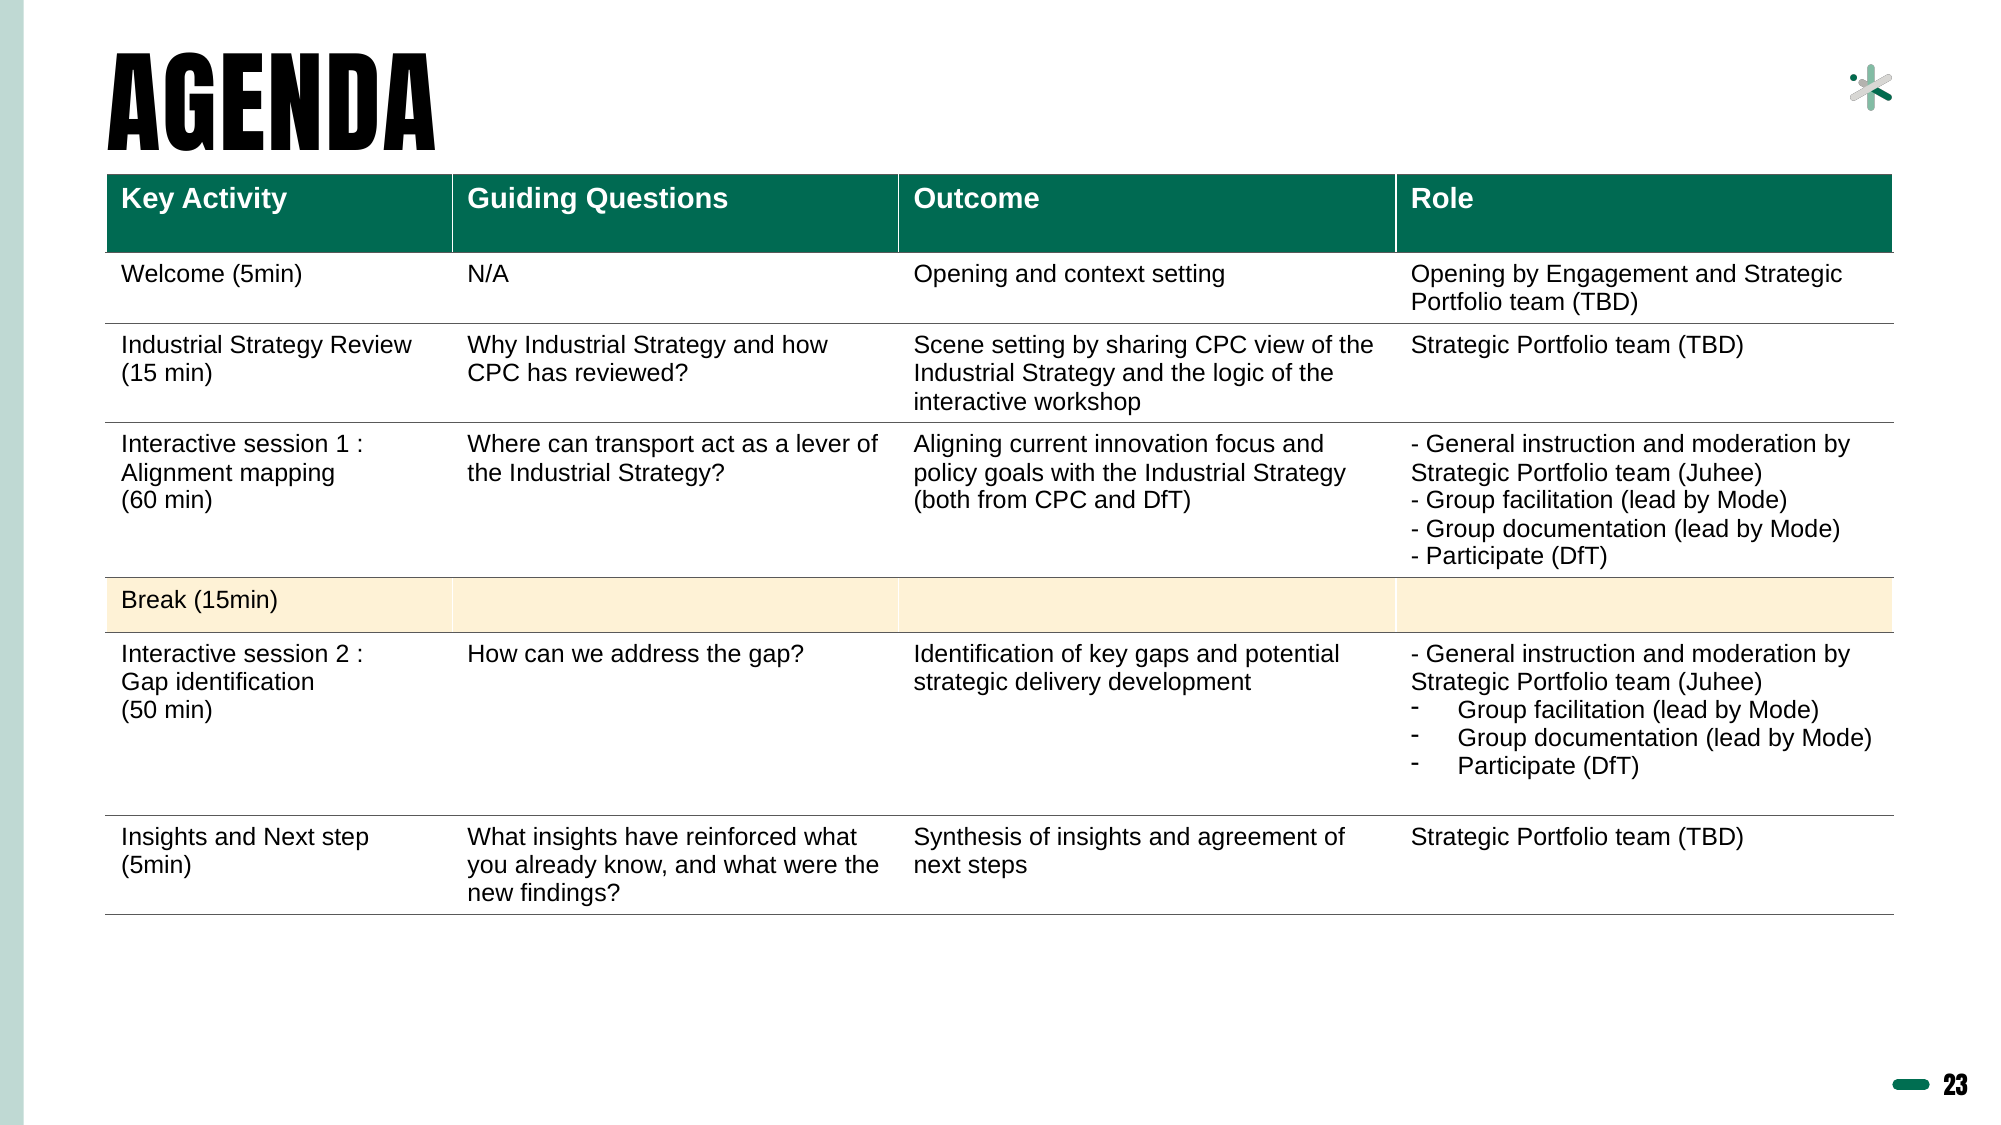

# Agenda

| Key Activity | Guiding Questions | Outcome | Role |
| --- | --- | --- | --- |
| Welcome (5min) | N/A | Opening and context setting | Opening by Engagement and Strategic Portfolio team (TBD) |
| Industrial Strategy Review (15 min) | Why Industrial Strategy and how CPC has reviewed? | Scene setting by sharing CPC view of the Industrial Strategy and the logic of the interactive workshop | Strategic Portfolio team (TBD) |
| Interactive session 1 : Alignment mapping (60 min) | Where can transport act as a lever of the Industrial Strategy? | Aligning current innovation focus and policy goals with the Industrial Strategy (both from CPC and DfT) | - General instruction and moderation by Strategic Portfolio team (Juhee) - Group facilitation (lead by Mode) - Group documentation (lead by Mode) - Participate (DfT) |
| Break (15min) |  |  |  |
| Interactive session 2 : Gap identification (50 min) | How can we address the gap? | Identification of key gaps and potential strategic delivery development | - General instruction and moderation by Strategic Portfolio team (Juhee) Group facilitation (lead by Mode) Group documentation (lead by Mode) Participate (DfT) |
| Insights and Next step (5min) | What insights have reinforced what you already know, and what were the new findings? | Synthesis of insights and agreement of next steps | Strategic Portfolio team (TBD) |